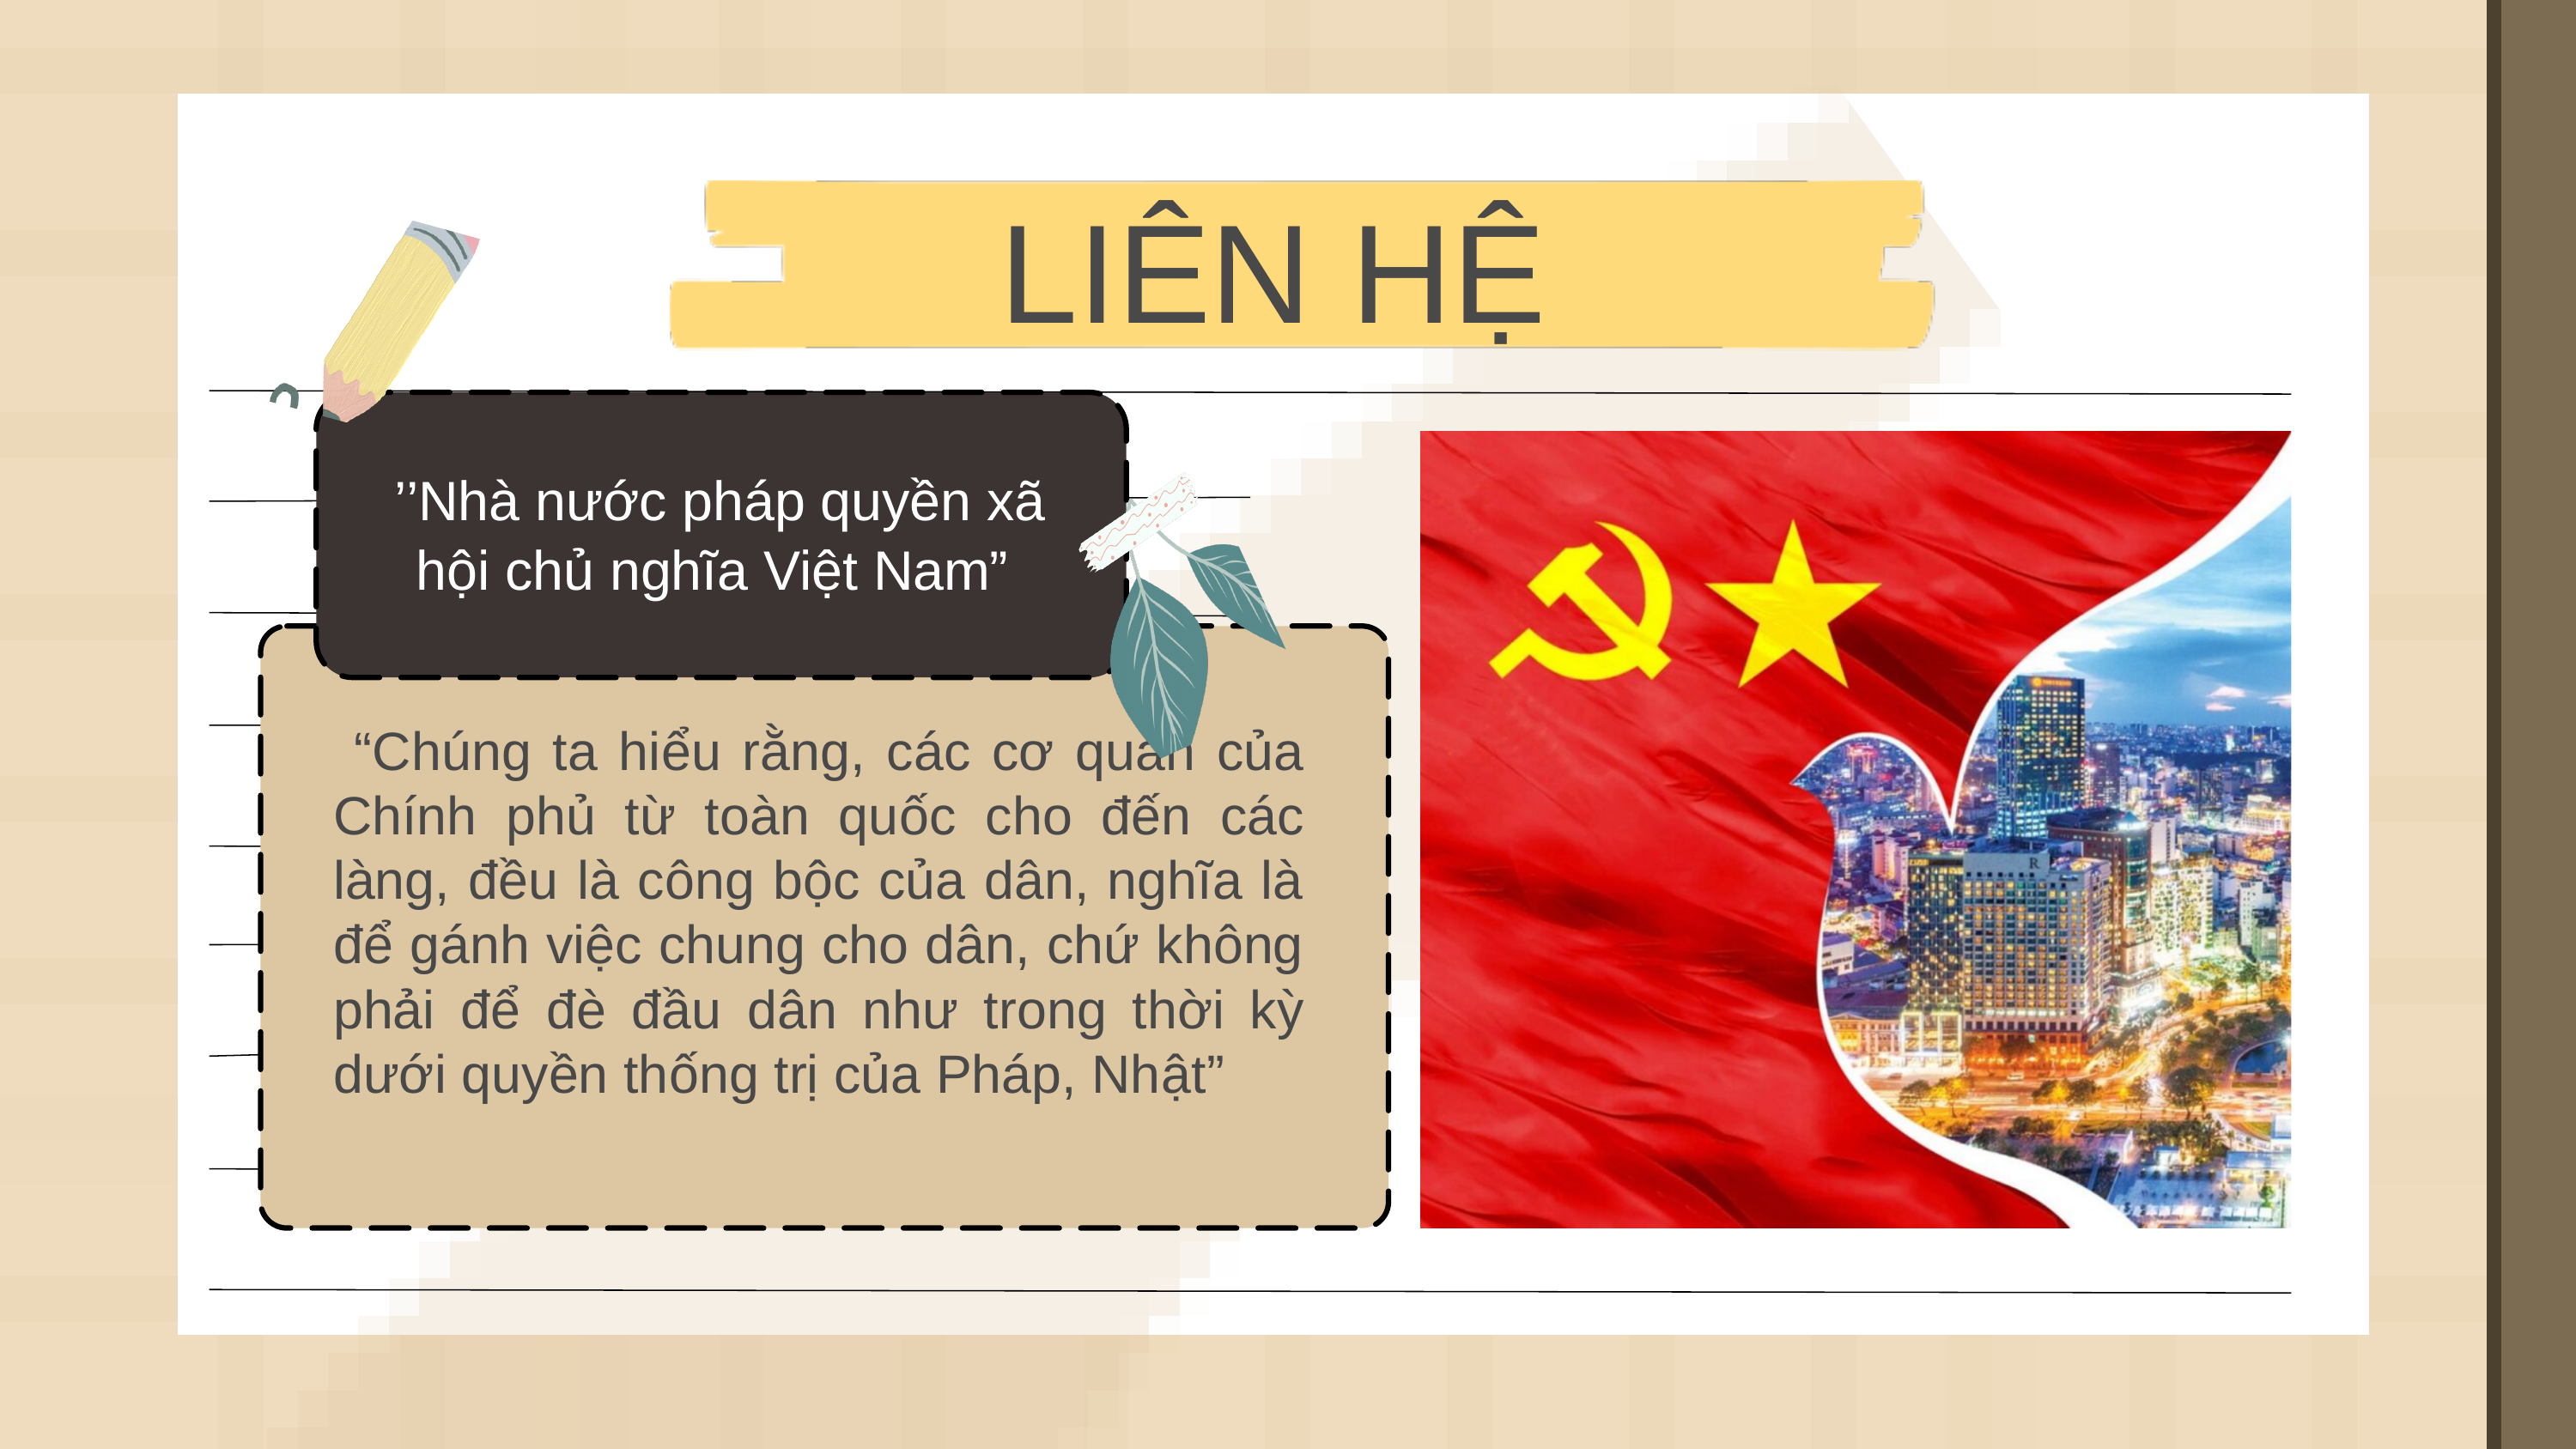

LIÊN HỆ

’’Nhà nước pháp quyền xã hội chủ nghĩa Việt Nam”

 “Chúng ta hiểu rằng, các cơ quan của Chính phủ từ toàn quốc cho đến các làng, đều là công bộc của dân, nghĩa là để gánh việc chung cho dân, chứ không phải để đè đầu dân như trong thời kỳ dưới quyền thống trị của Pháp, Nhật”